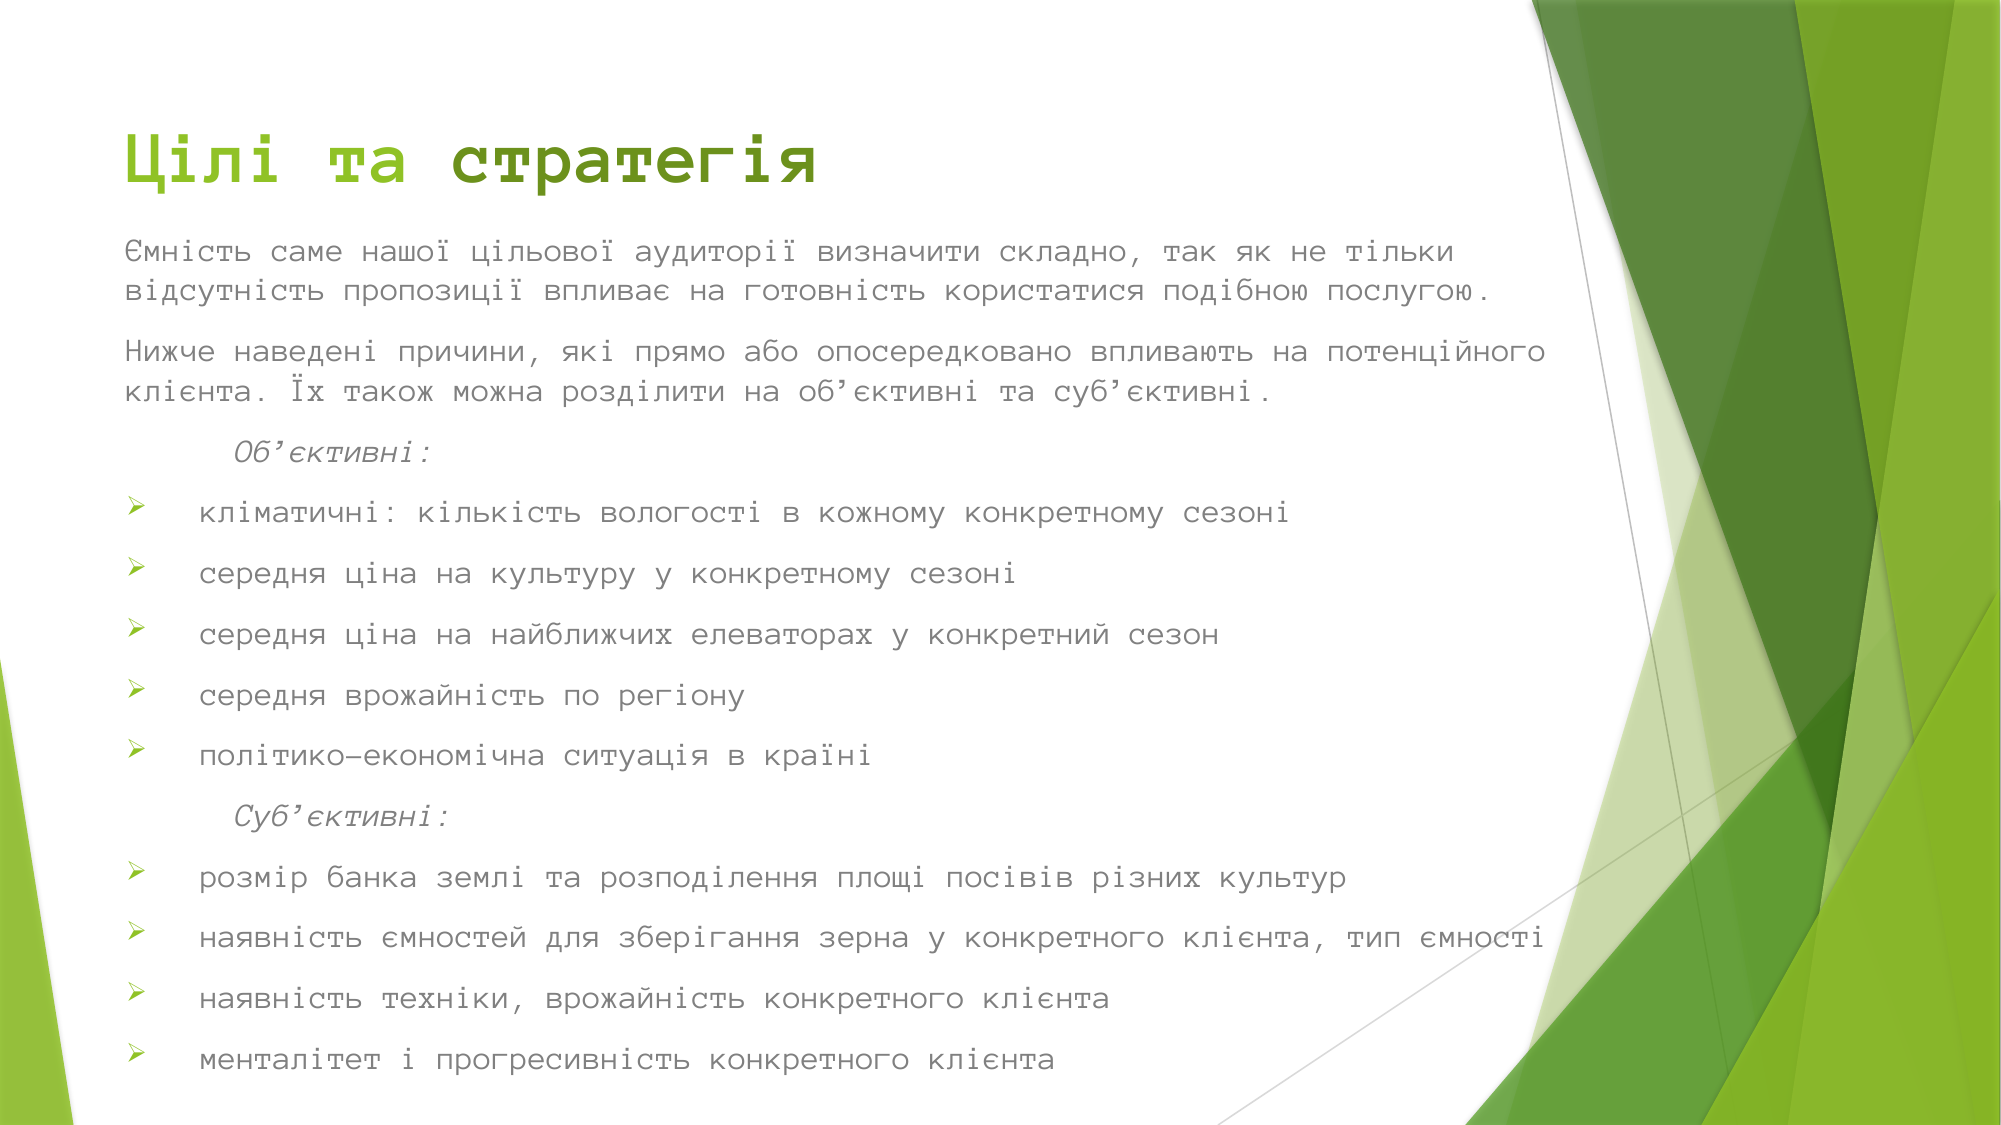

# Цілі та стратегія
Ємність саме нашої цільової аудиторії визначити складно, так як не тільки відсутність пропозиції впливає на готовність користатися подібною послугою.
Нижче наведені причини, які прямо або опосередковано впливають на потенційного клієнта. Їх також можна розділити на об’єктивні та суб’єктивні.
      Об’єктивні:
 кліматичні: кількість вологості в кожному конкретному сезоні
 середня ціна на культуру у конкретному сезоні
 середня ціна на найближчих елеваторах у конкретний сезон
 середня врожайність по регіону
 політико-економічна ситуація в країні
      Суб’єктивні:
 розмір банка землі та розподілення площі посівів різних культур
 наявність ємностей для зберігання зерна у конкретного клієнта, тип ємності
 наявність техніки, врожайність конкретного клієнта
 менталітет і прогресивність конкретного клієнта